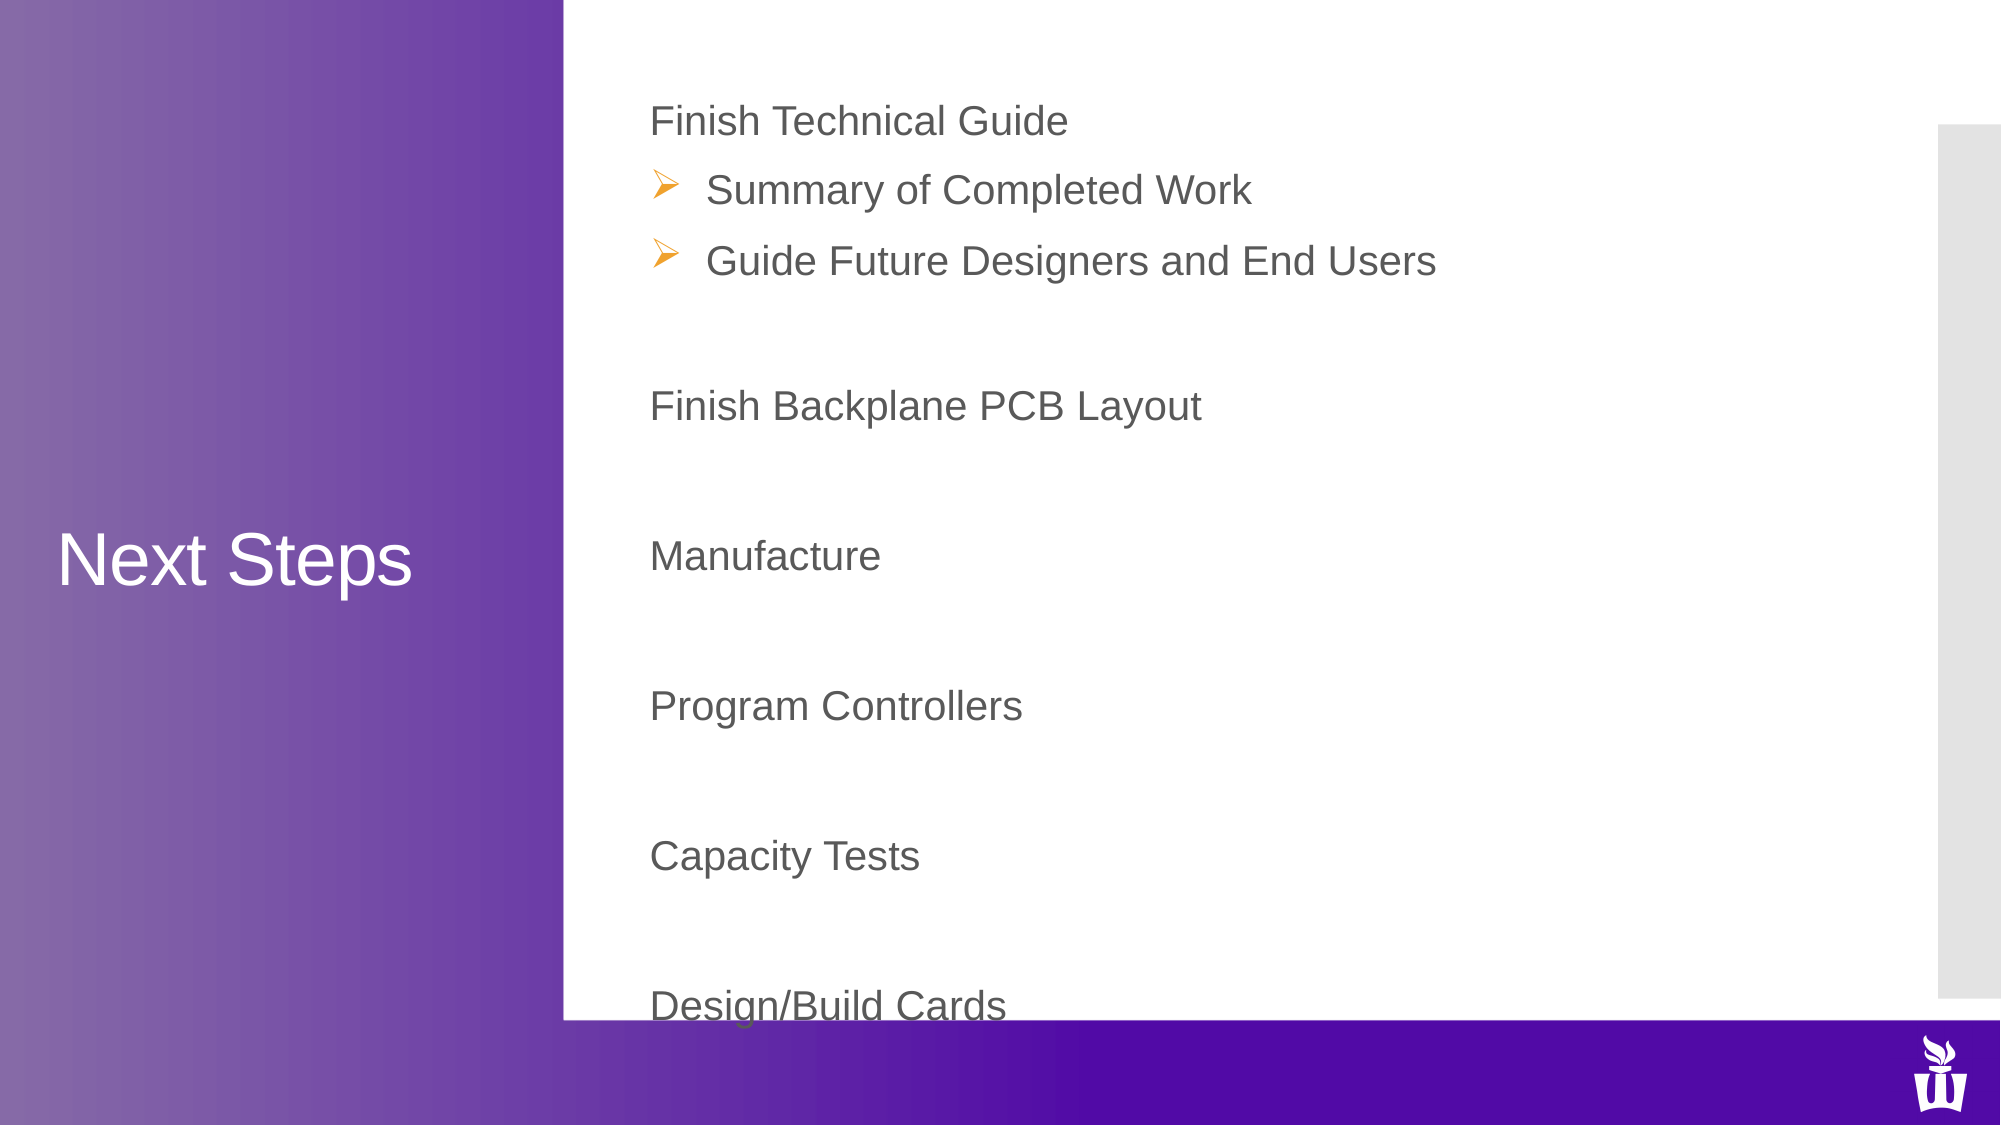

Finish Technical Guide
Summary of Completed Work
Guide Future Designers and End Users

Finish Backplane PCB Layout

Manufacture

Program Controllers

Capacity Tests

Design/Build Cards
Next Steps